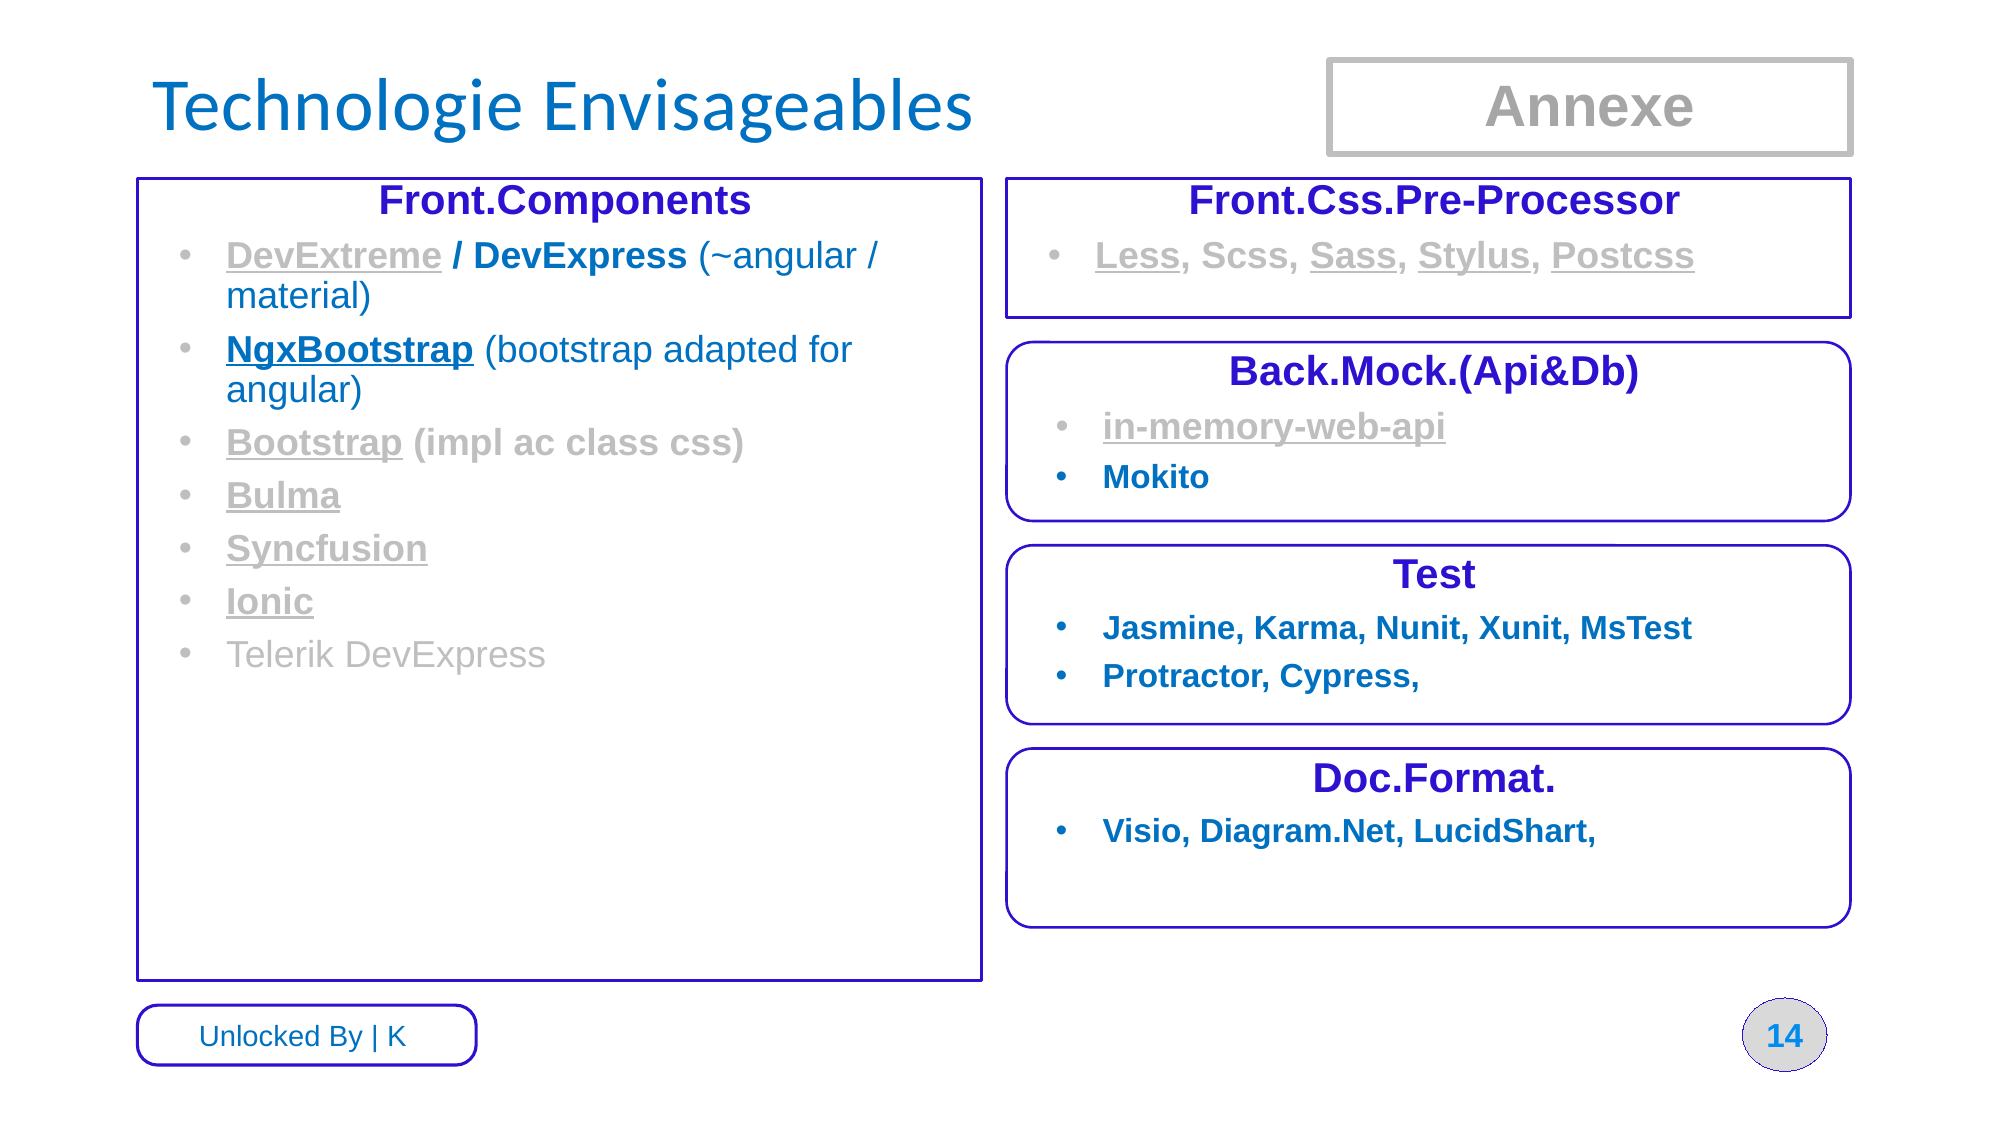

# Technologie Envisageables
Annexe
Front.Components
DevExtreme / DevExpress (~angular / material)
NgxBootstrap (bootstrap adapted for angular)
Bootstrap (impl ac class css)
Bulma
Syncfusion
Ionic
Telerik DevExpress

Front.Css.Pre-Processor
Less, Scss, Sass, Stylus, Postcss
Back.Mock.(Api&Db)
in-memory-web-api
Mokito

Test
Jasmine, Karma, Nunit, Xunit, MsTest
Protractor, Cypress,

Doc.Format.
Visio, Diagram.Net, LucidShart,

14
Unlocked By | K